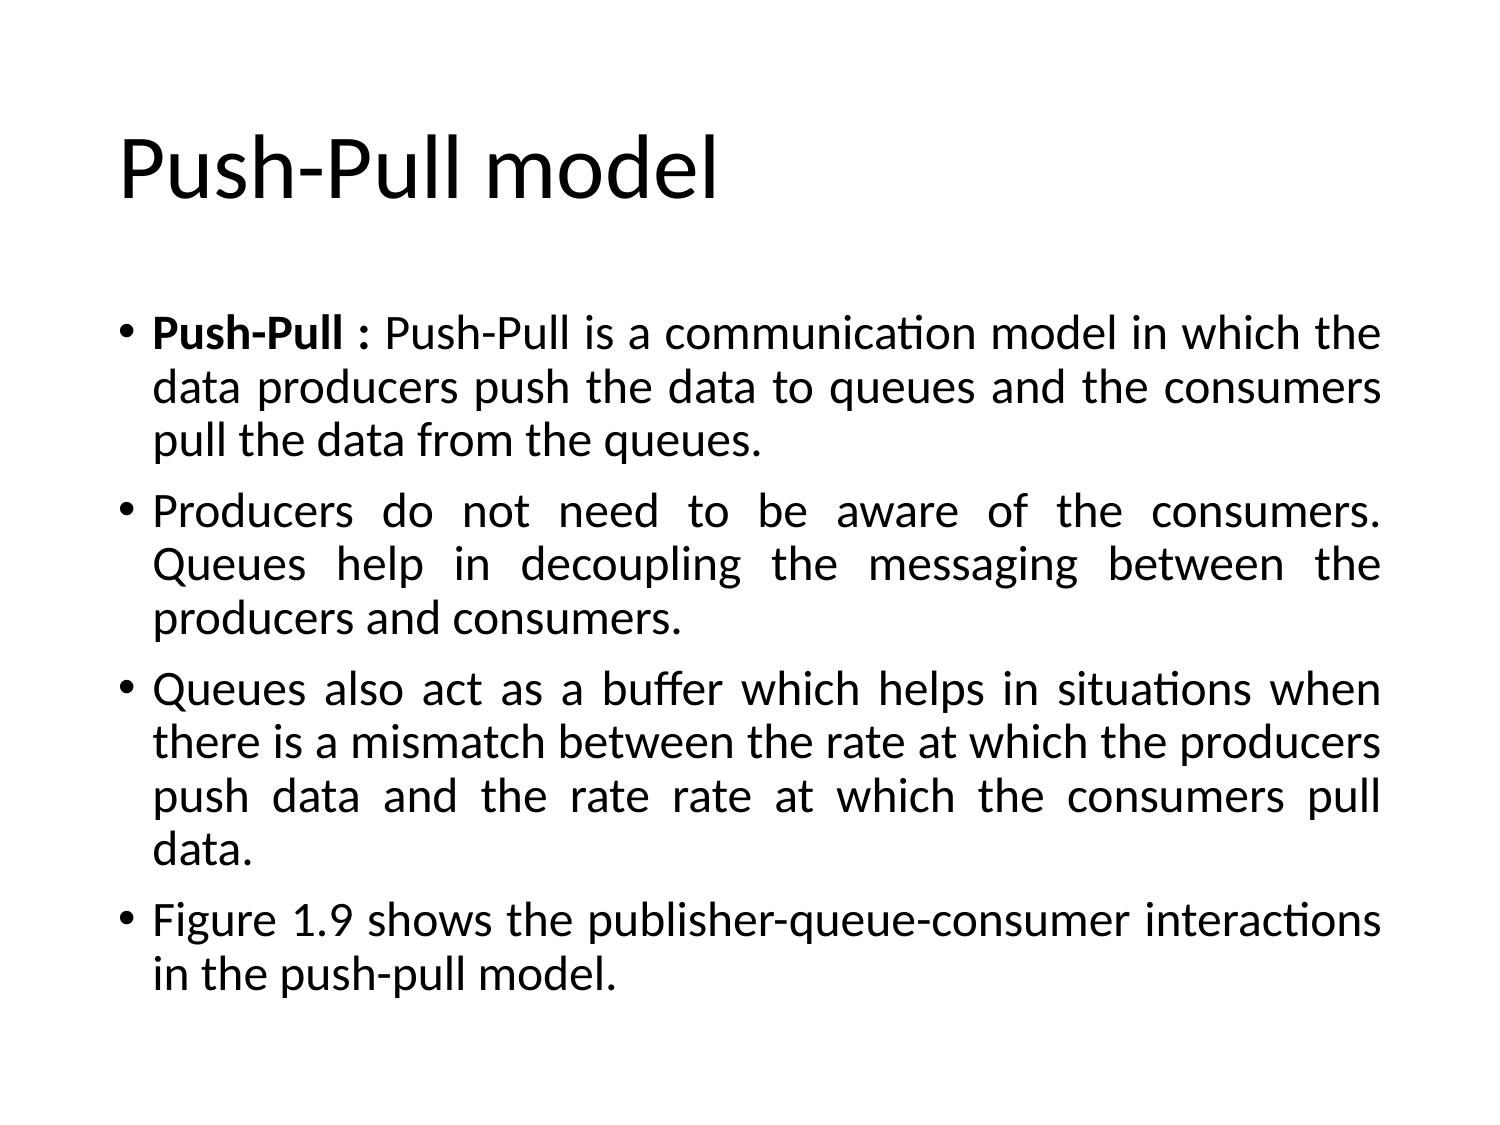

# Push-Pull model
Push-Pull : Push-Pull is a communication model in which the data producers push the data to queues and the consumers pull the data from the queues.
Producers do not need to be aware of the consumers. Queues help in decoupling the messaging between the producers and consumers.
Queues also act as a buffer which helps in situations when there is a mismatch between the rate at which the producers push data and the rate rate at which the consumers pull data.
Figure 1.9 shows the publisher-queue-consumer interactions in the push-pull model.